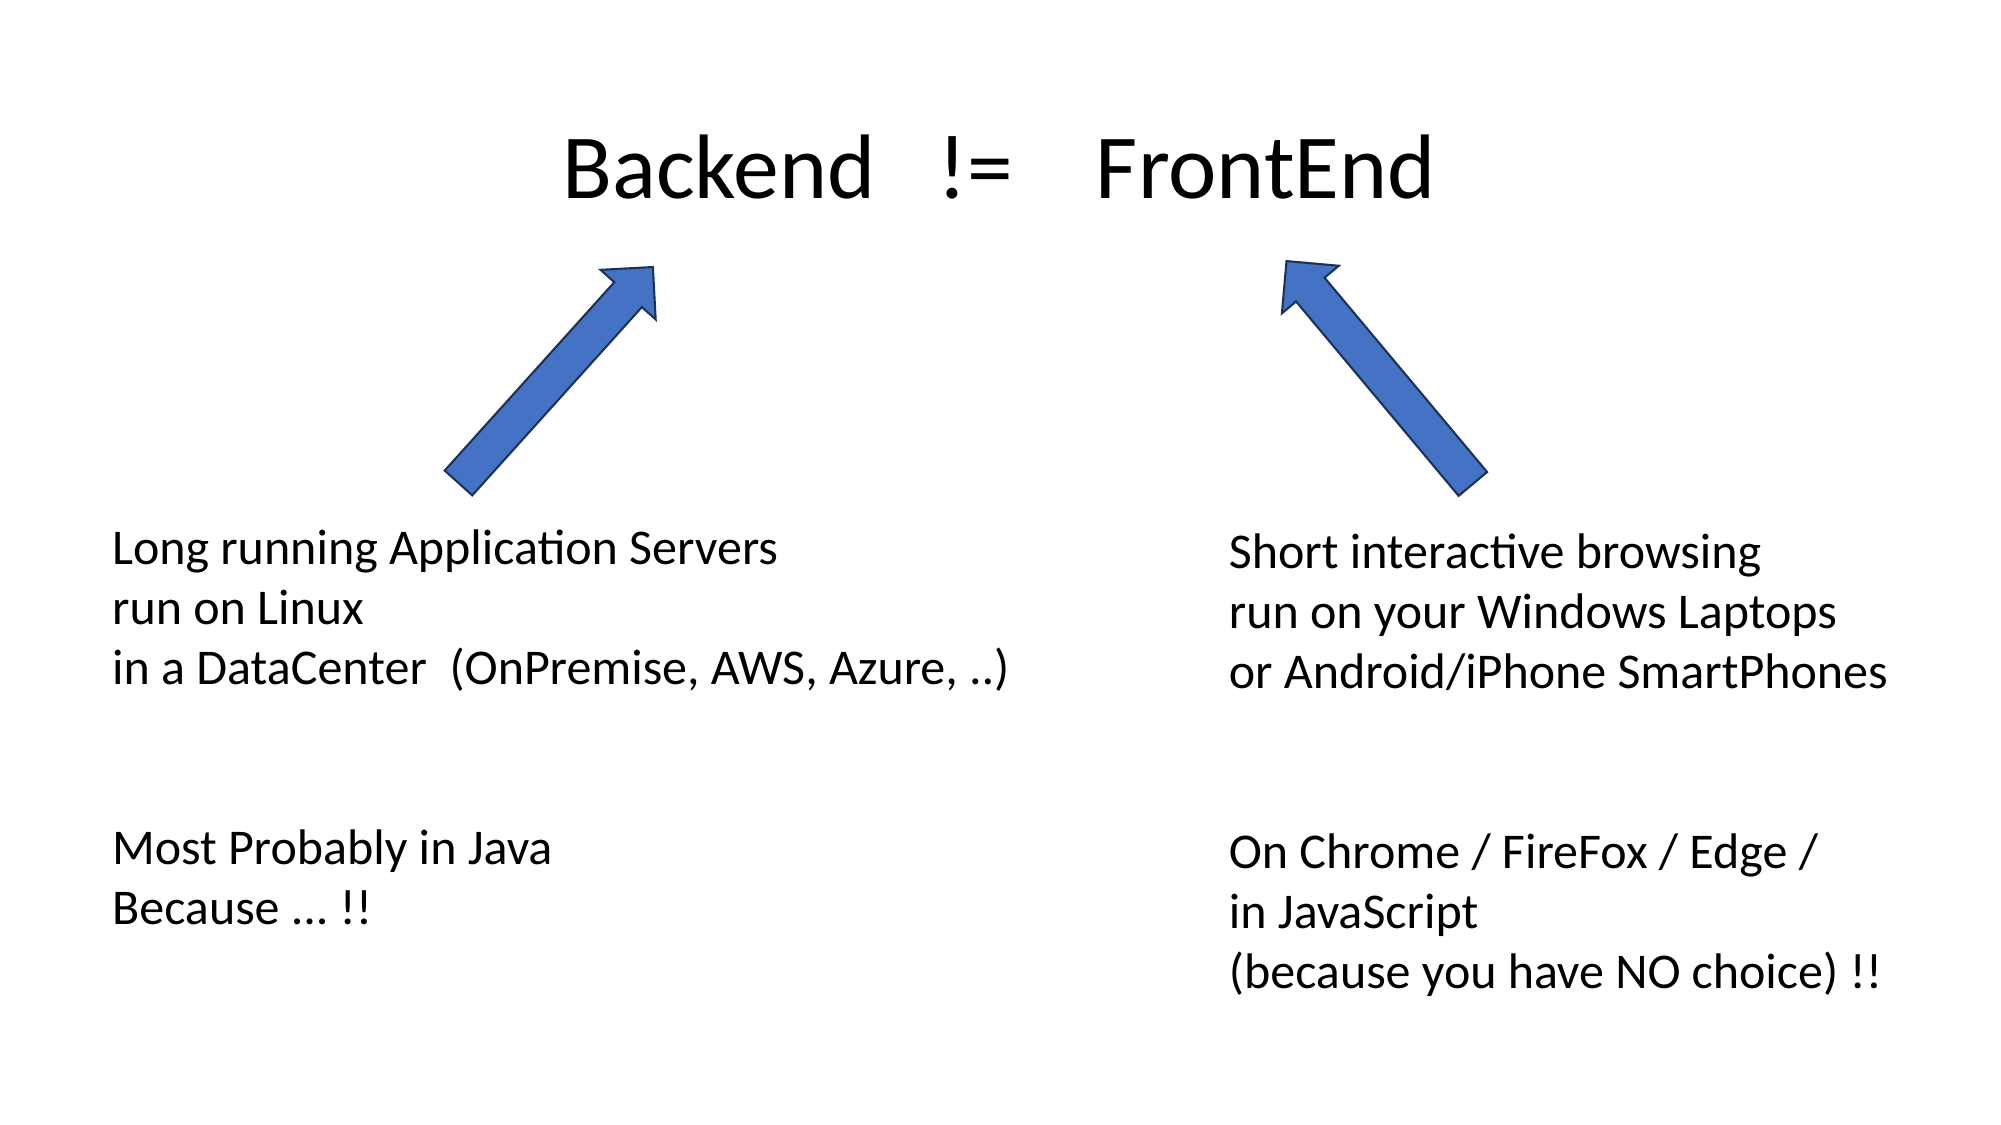

# Backend   !=    FrontEnd

Long running Application Servers
run on Linux
in a DataCenter  (OnPremise, AWS, Azure, ..)

Most Probably in Java
Because ... !!

Short interactive browsing
run on your Windows Laptops
or Android/iPhone SmartPhones

On Chrome / FireFox / Edge /
in JavaScript
(because you have NO choice) !!